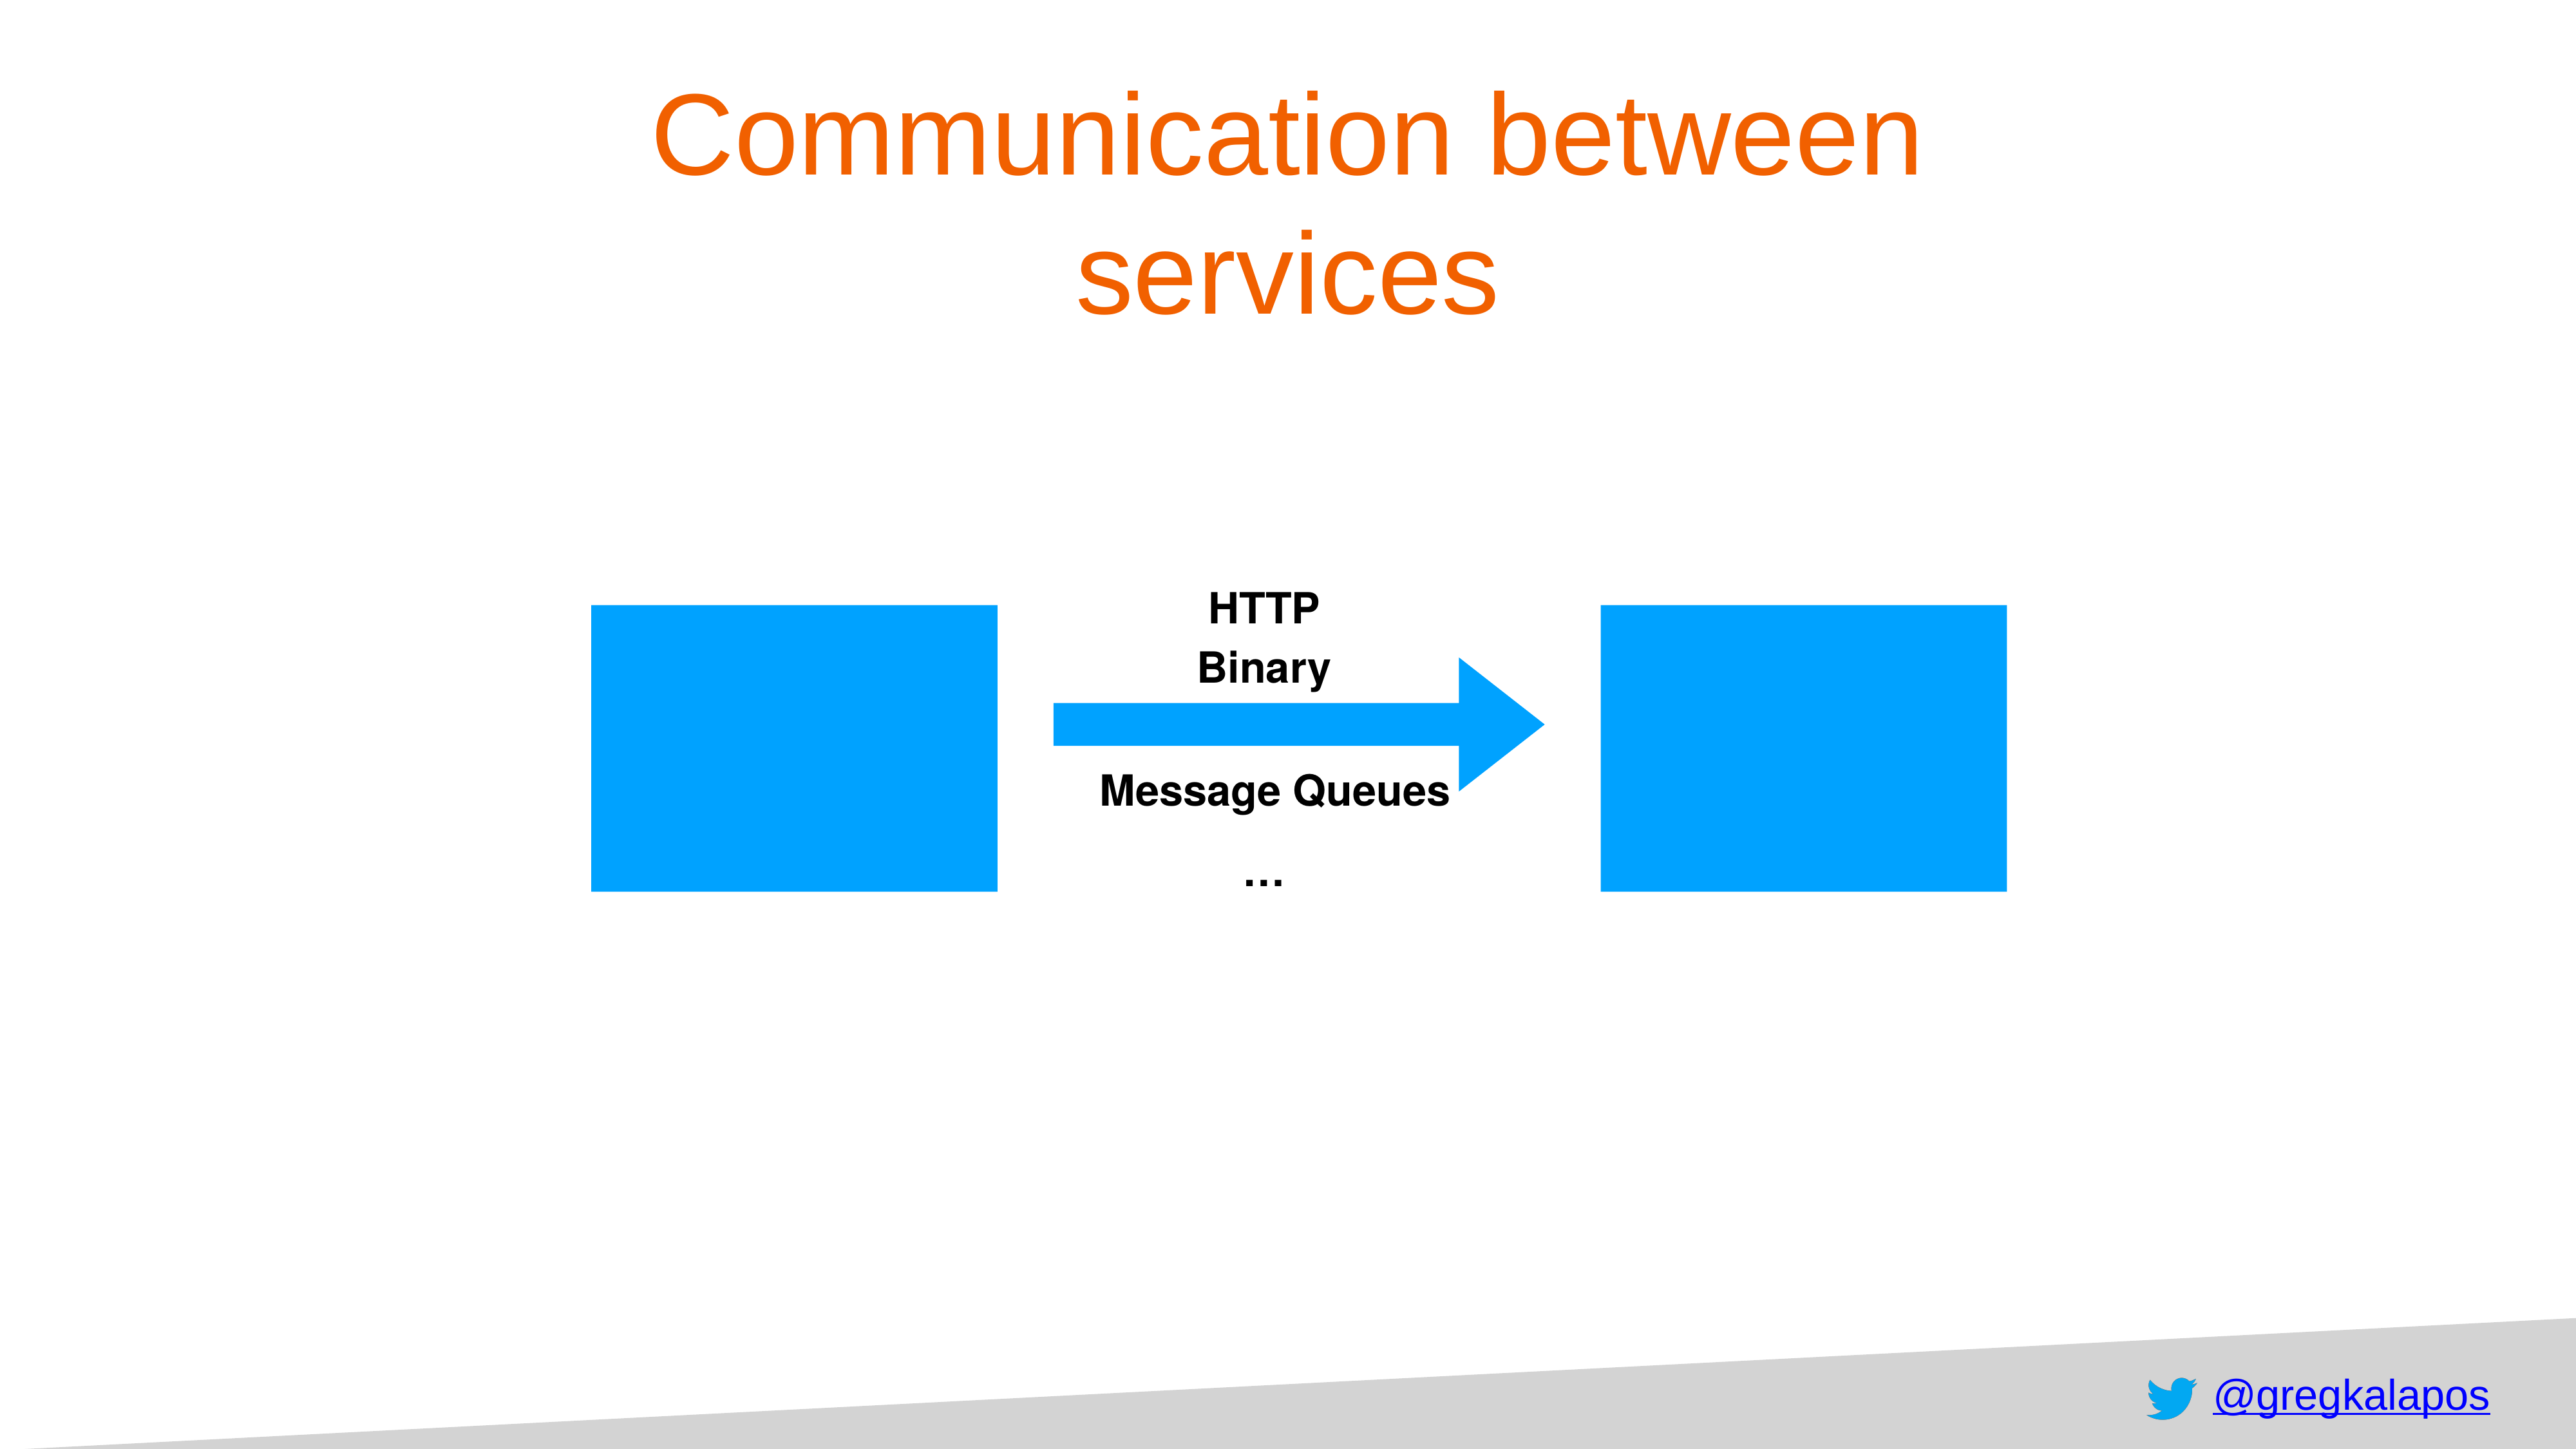

# Communication between services
HTTP

Binary

Message Queues
…